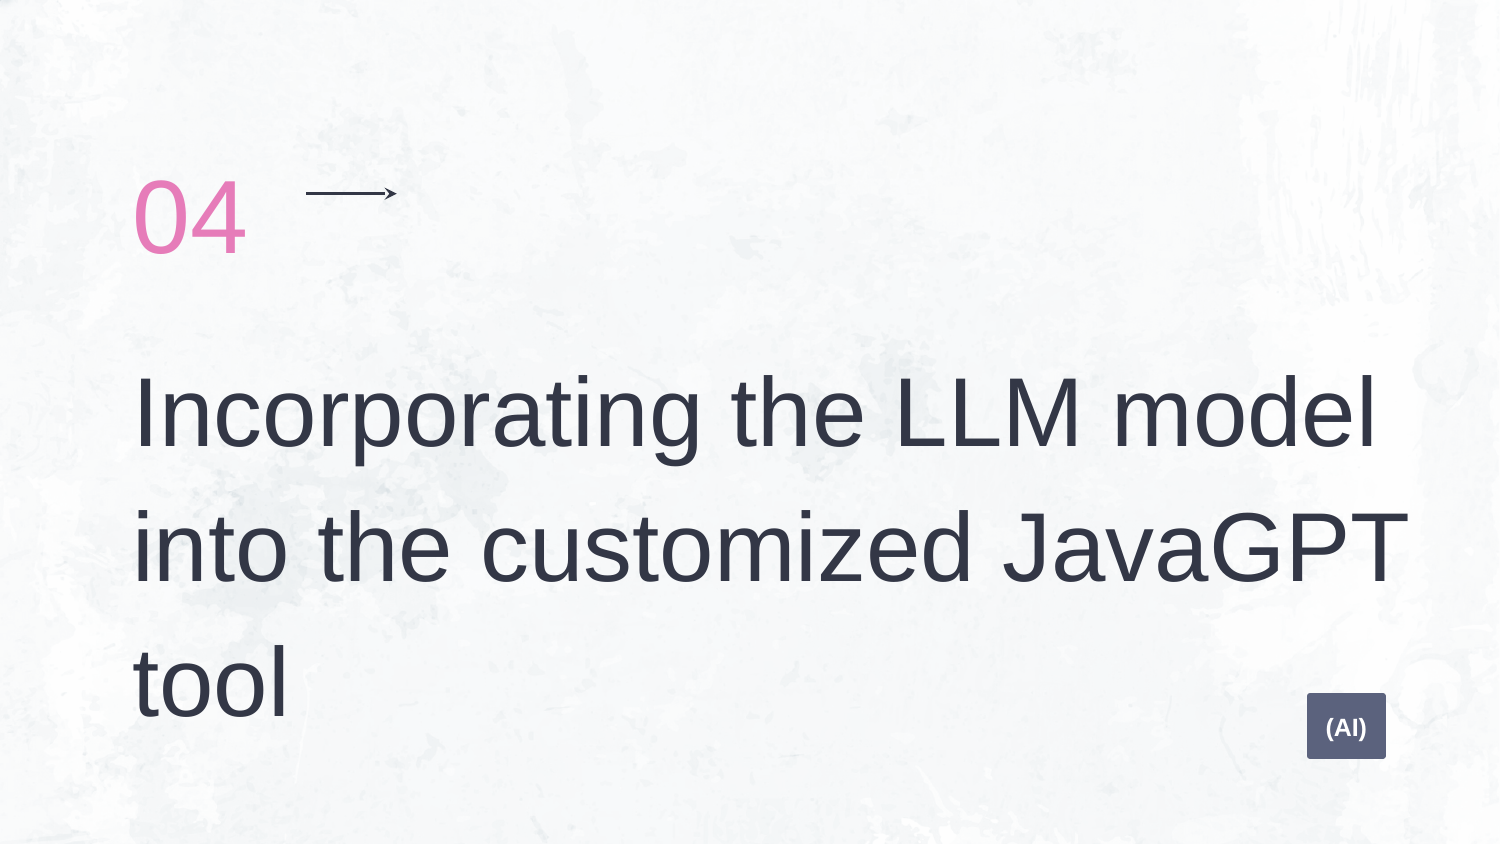

04
# Incorporating the LLM model into the customized JavaGPT tool
(AI)